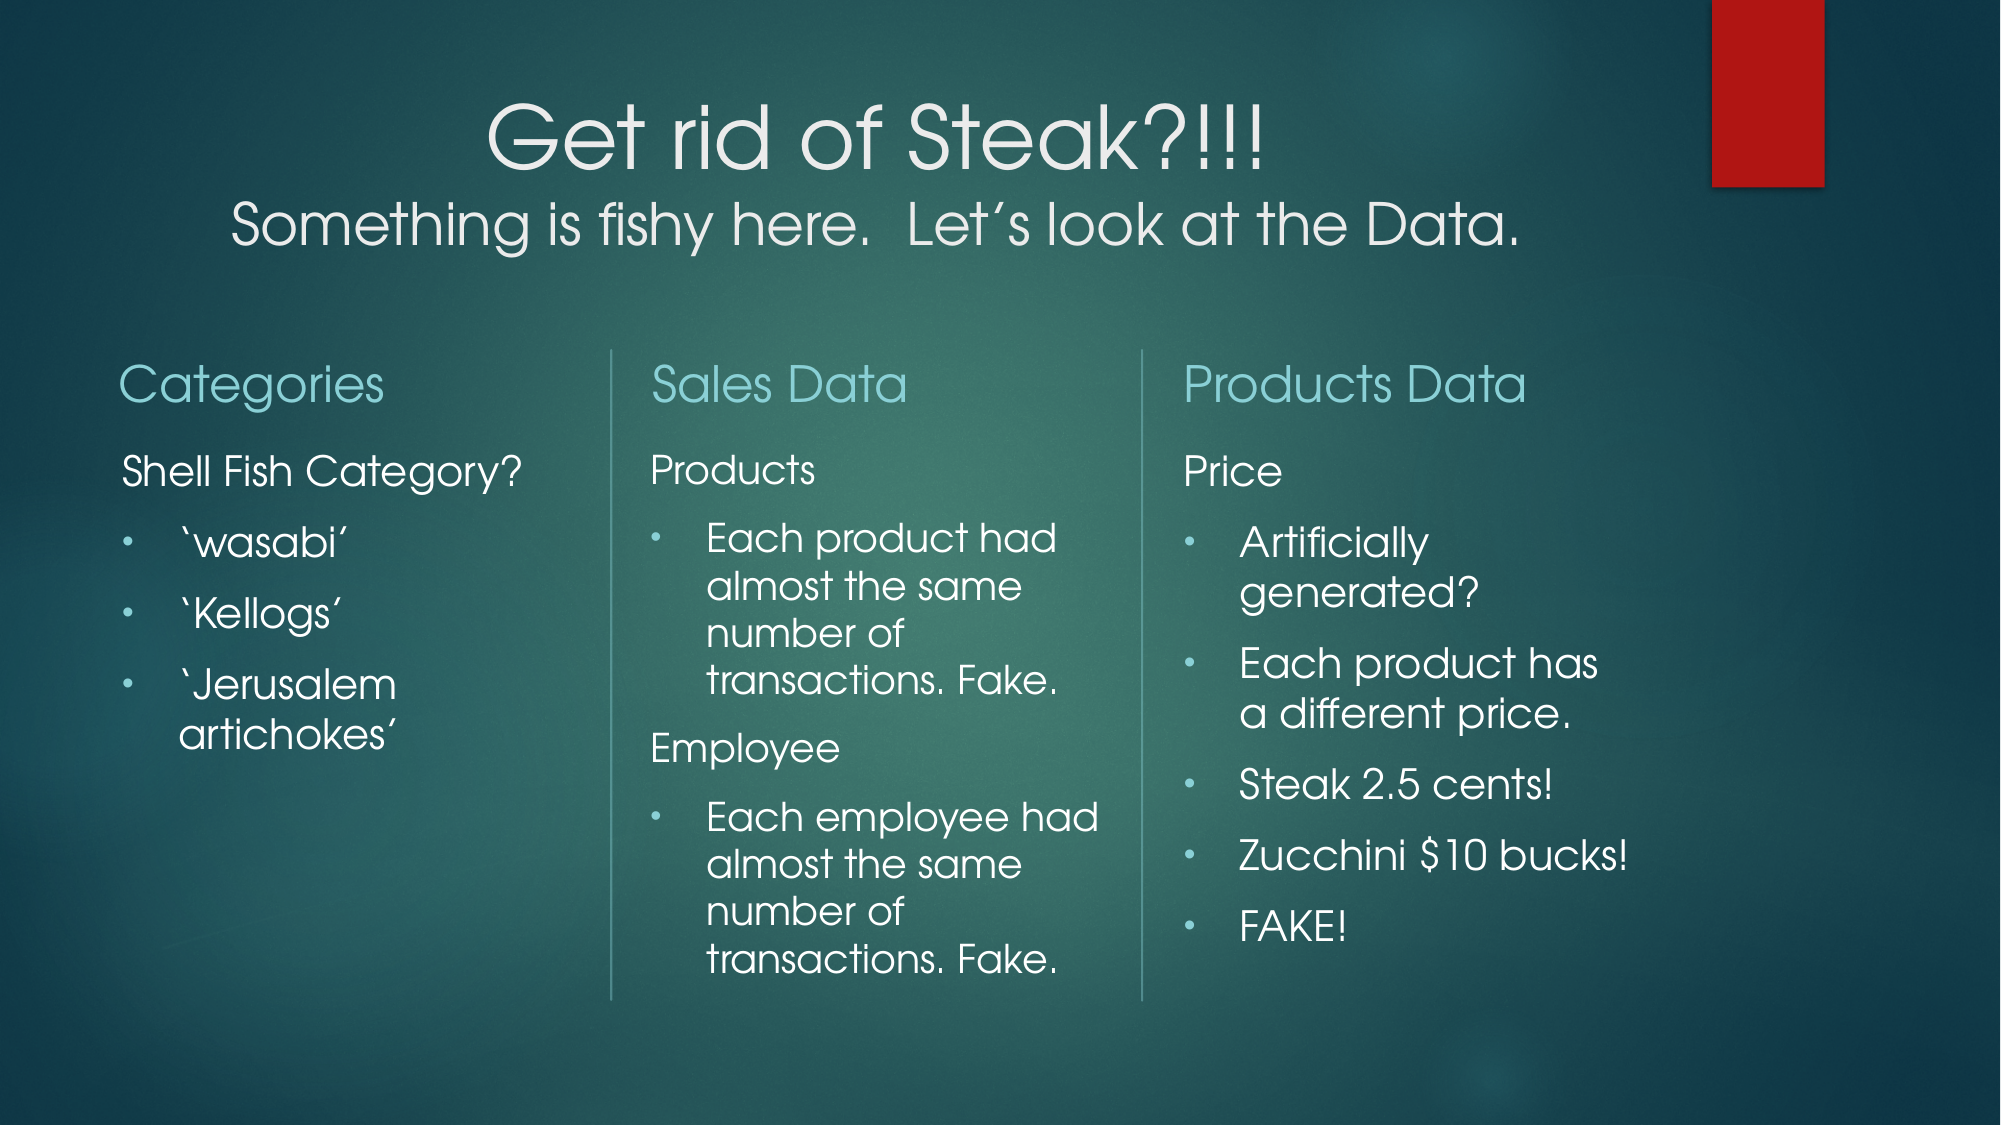

# Get rid of Steak?!!! Something is fishy here.  Let’s look at the Data.
Categories
Sales Data
Products Data
Shell Fish Category?
‘wasabi’
‘Kellogs’
‘Jerusalem artichokes’

Products
Each product had almost the same number of transactions. Fake.
Employee
Each employee had almost the same number of transactions. Fake.

Price
Artificially generated?
Each product has a different price.
Steak 2.5 cents!
Zucchini $10 bucks!
FAKE!